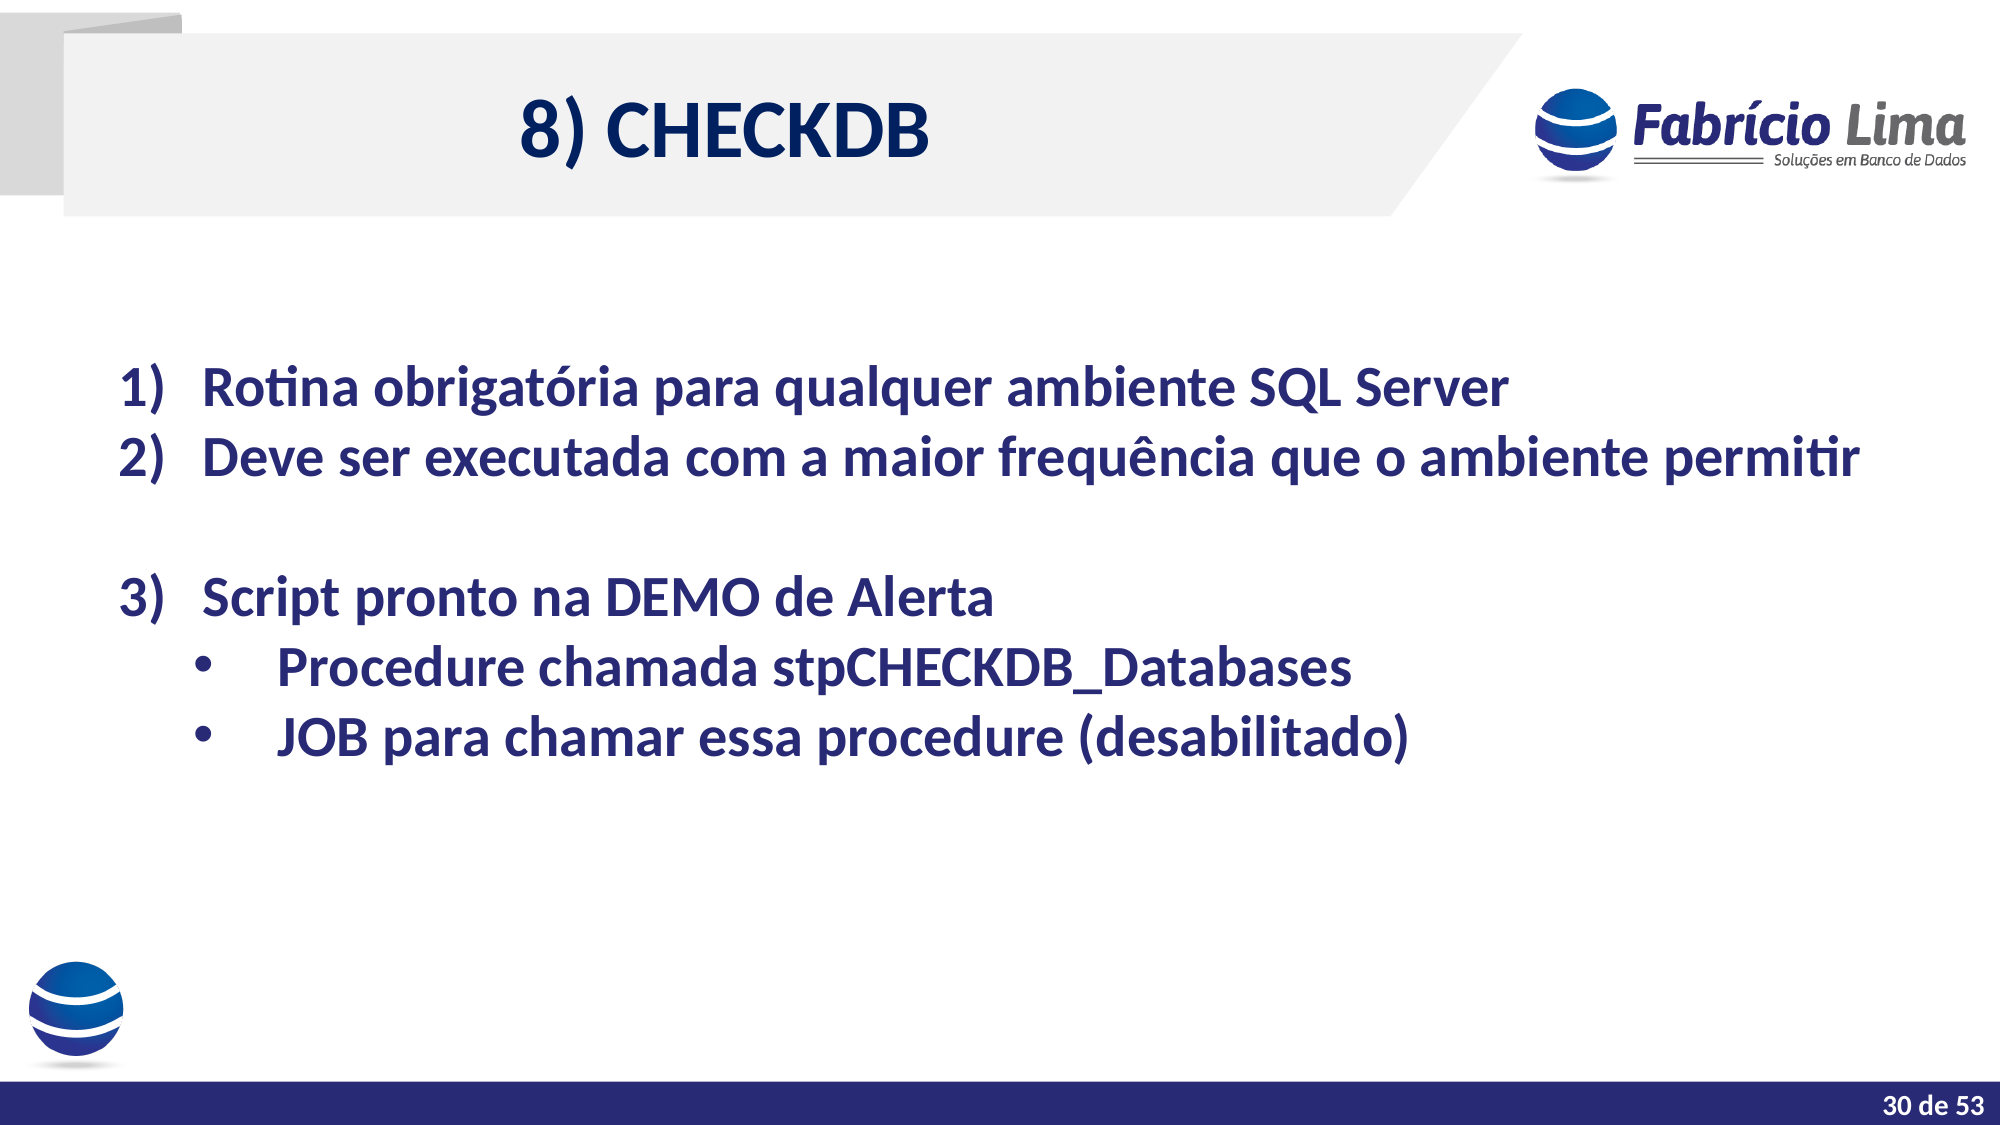

8) CHECKDB

Rotina obrigatória para qualquer ambiente SQL Server
Deve ser executada com a maior frequência que o ambiente permitir

Script pronto na DEMO de Alerta
Procedure chamada stpCHECKDB_Databases
JOB para chamar essa procedure (desabilitado)

30 de 53